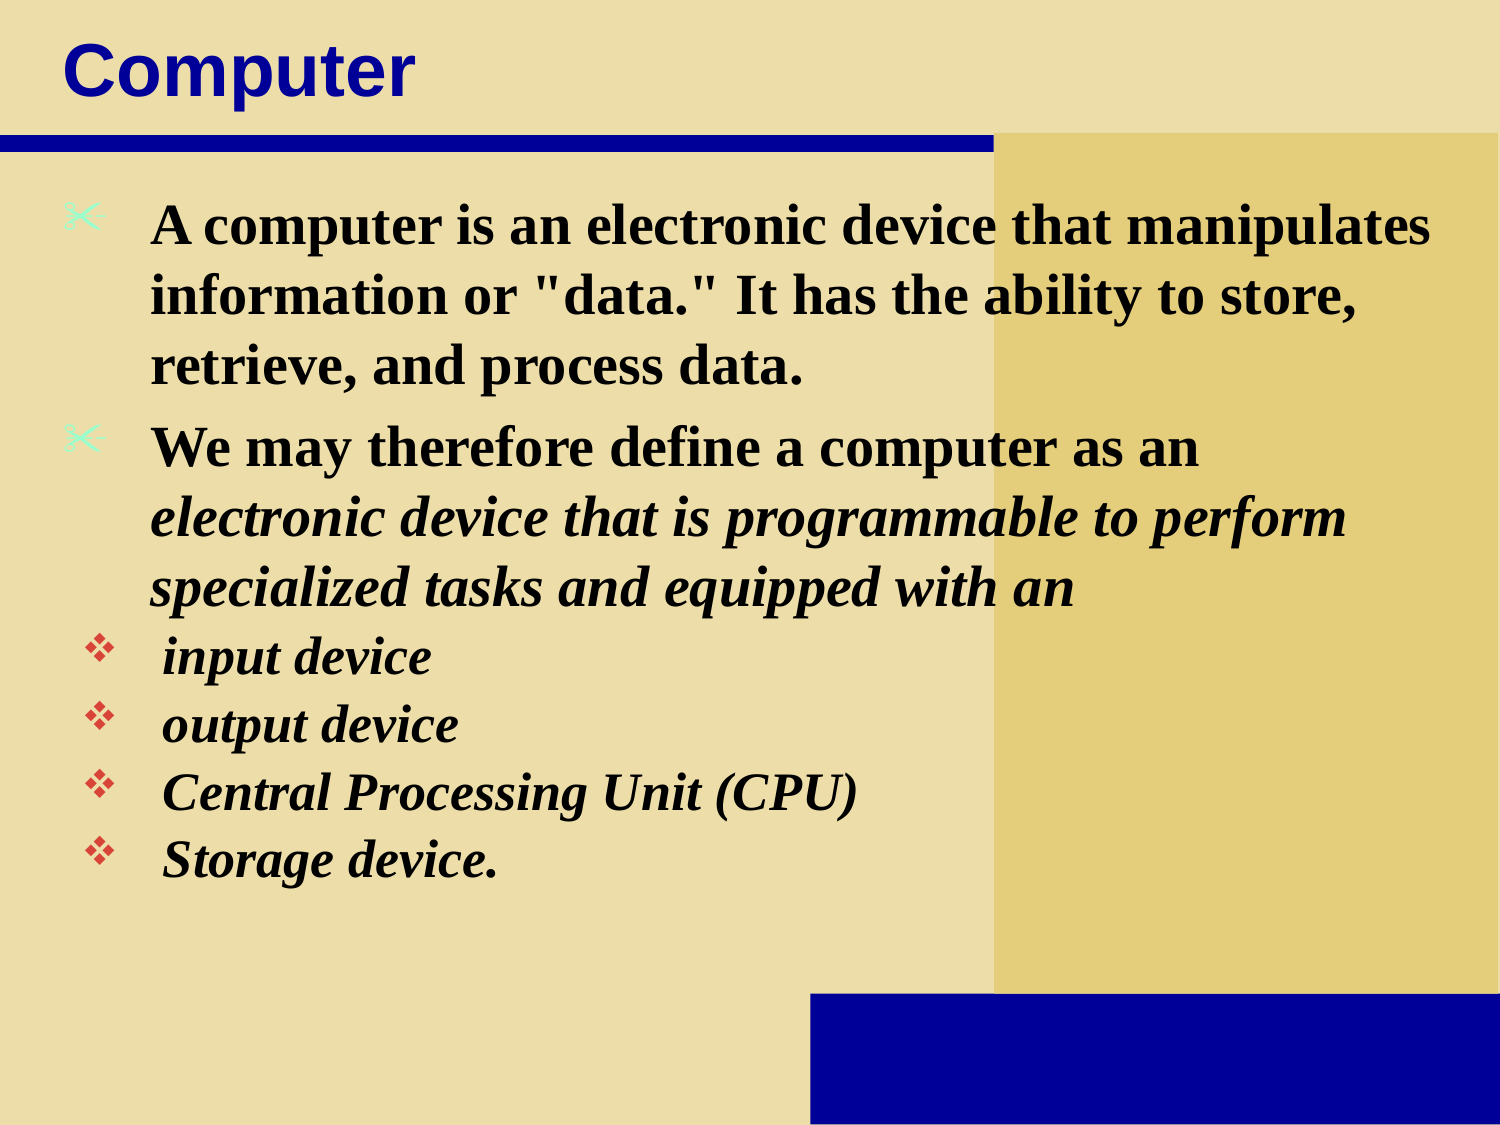

# Computer
A computer is an electronic device that manipulates information or "data." It has the ability to store, retrieve, and process data.
We may therefore define a computer as an electronic device that is programmable to perform specialized tasks and equipped with an
input device
output device
Central Processing Unit (CPU)
Storage device.